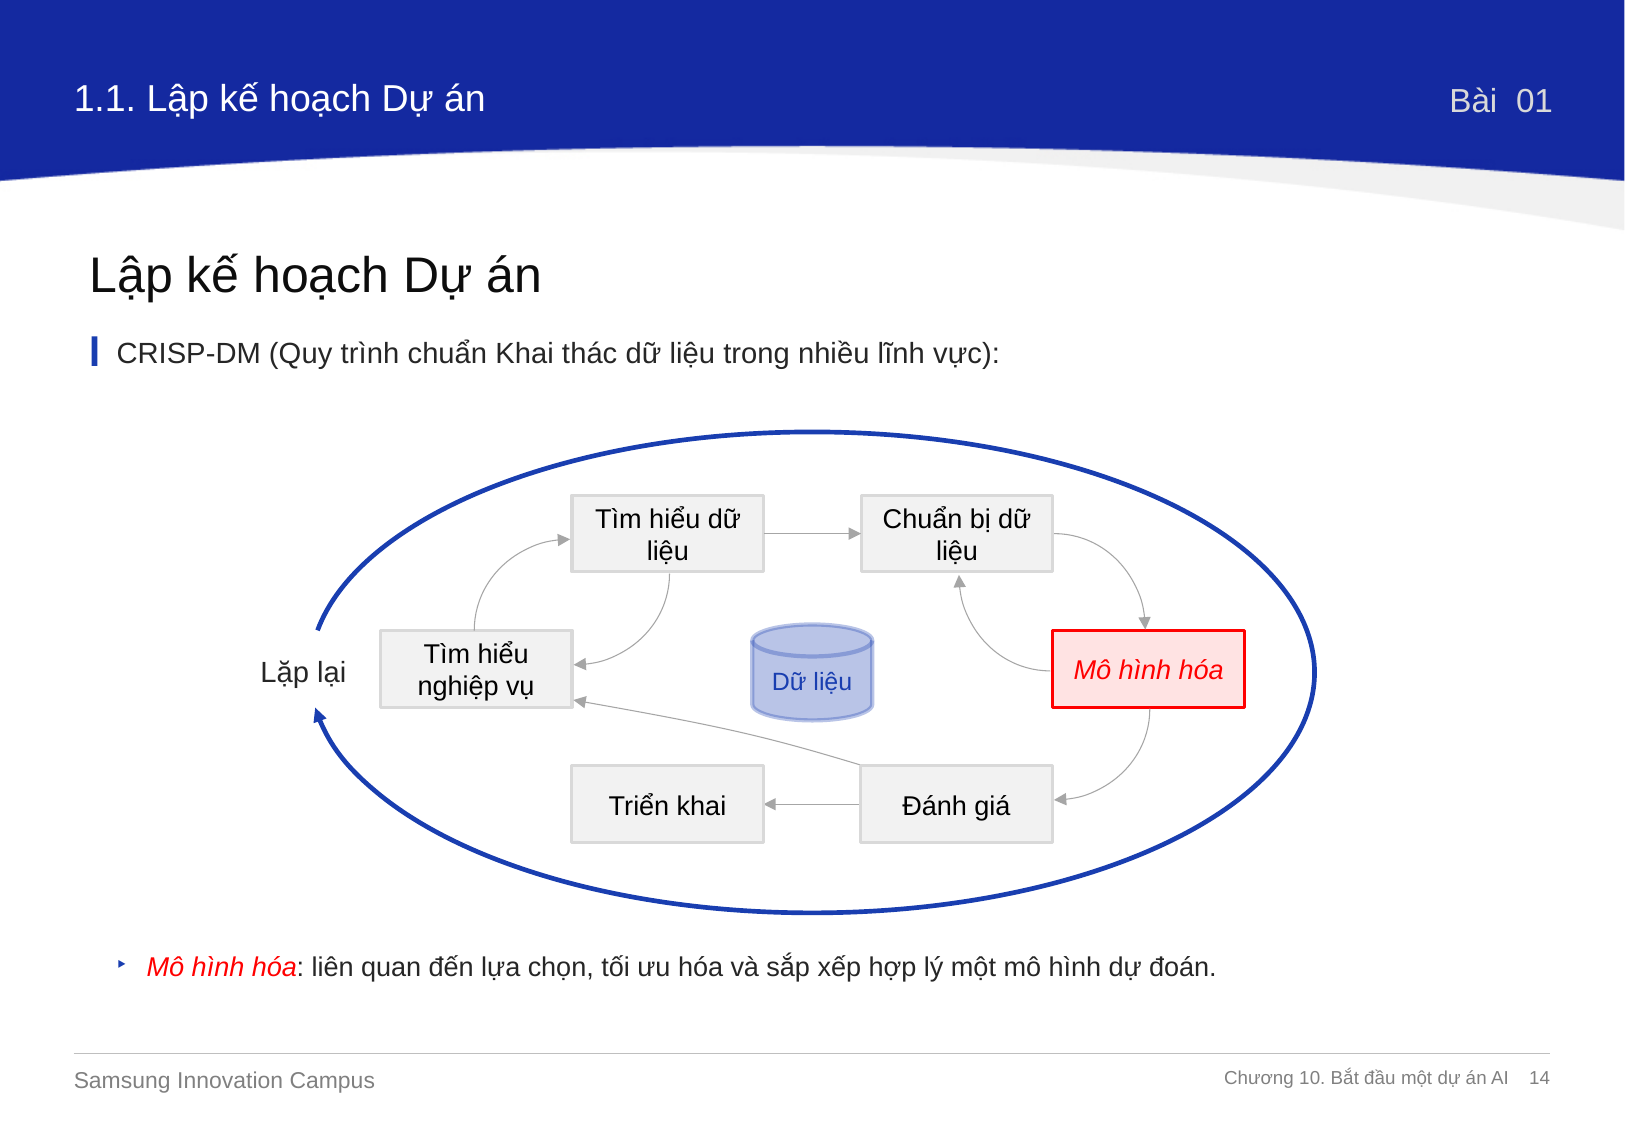

1.1. Lập kế hoạch Dự án
Bài  01
Lập kế hoạch Dự án
CRISP-DM (Quy trình chuẩn Khai thác dữ liệu trong nhiều lĩnh vực):

Tìm hiểu dữ liệu
Chuẩn bị dữ liệu

Dữ liệu
Tìm hiểu nghiệp vụ
Mô hình hóa
Lặp lại

Triển khai
Đánh giá
Mô hình hóa: liên quan đến lựa chọn, tối ưu hóa và sắp xếp hợp lý một mô hình dự đoán.